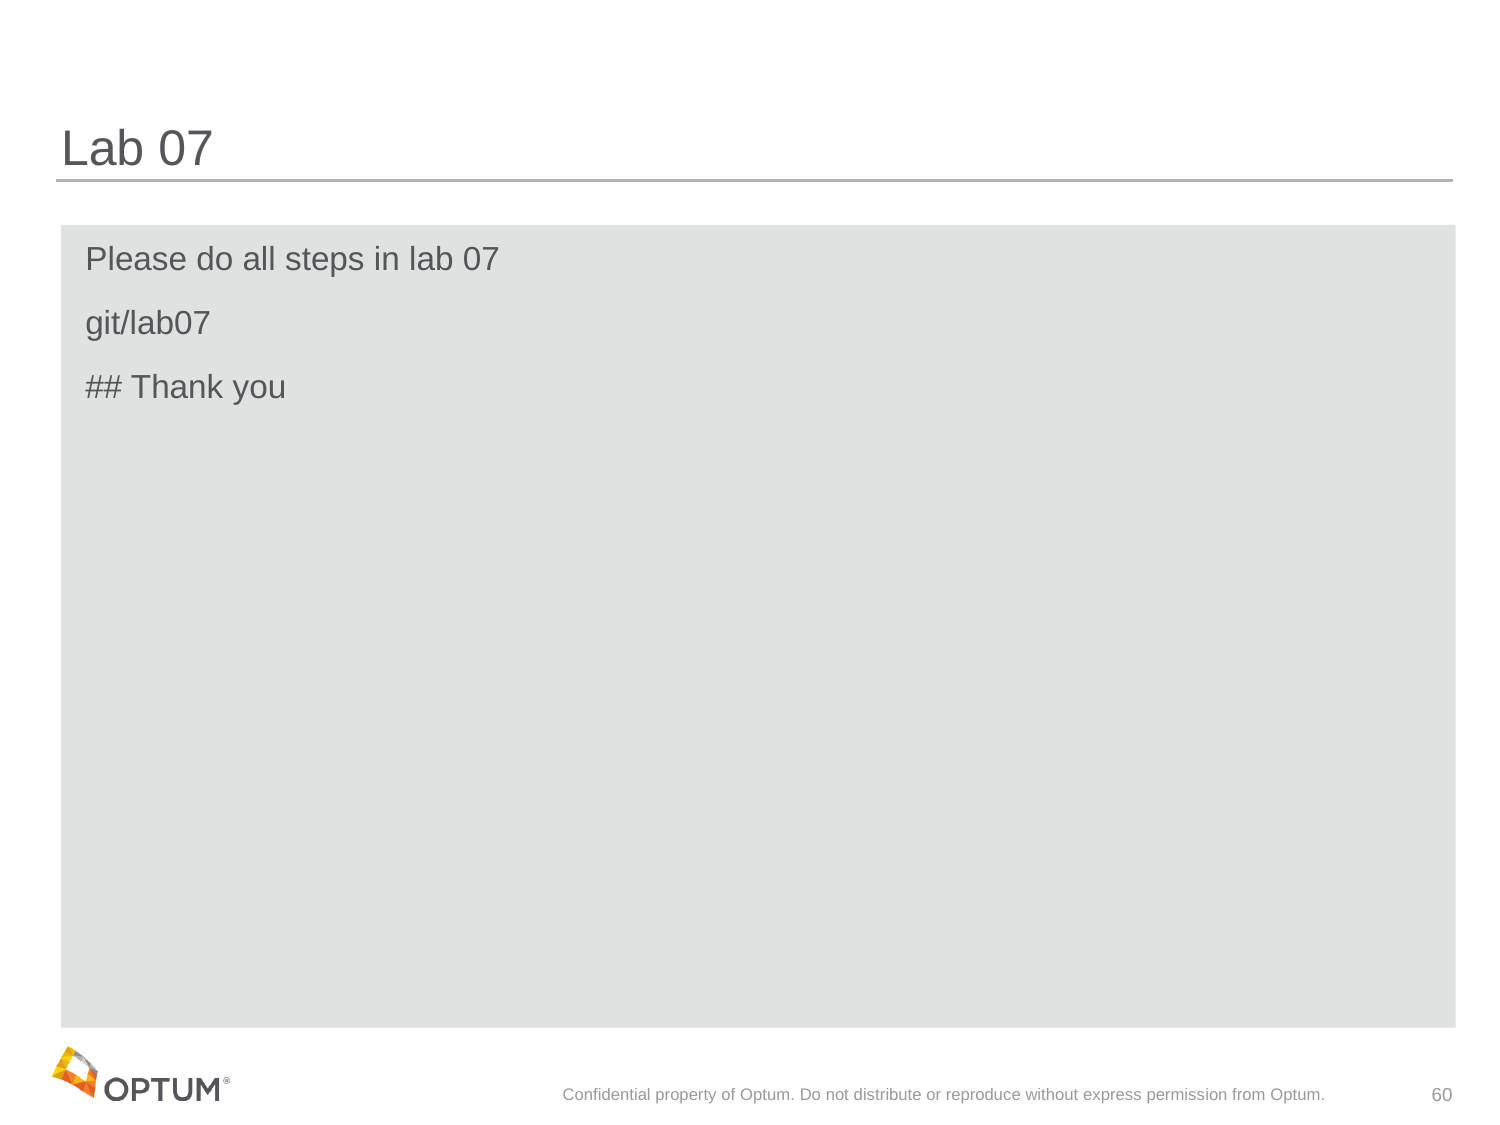

# Lab 07
 Please do all steps in lab 07
 git/lab07
 ## Thank you

Confidential property of Optum. Do not distribute or reproduce without express permission from Optum.
60